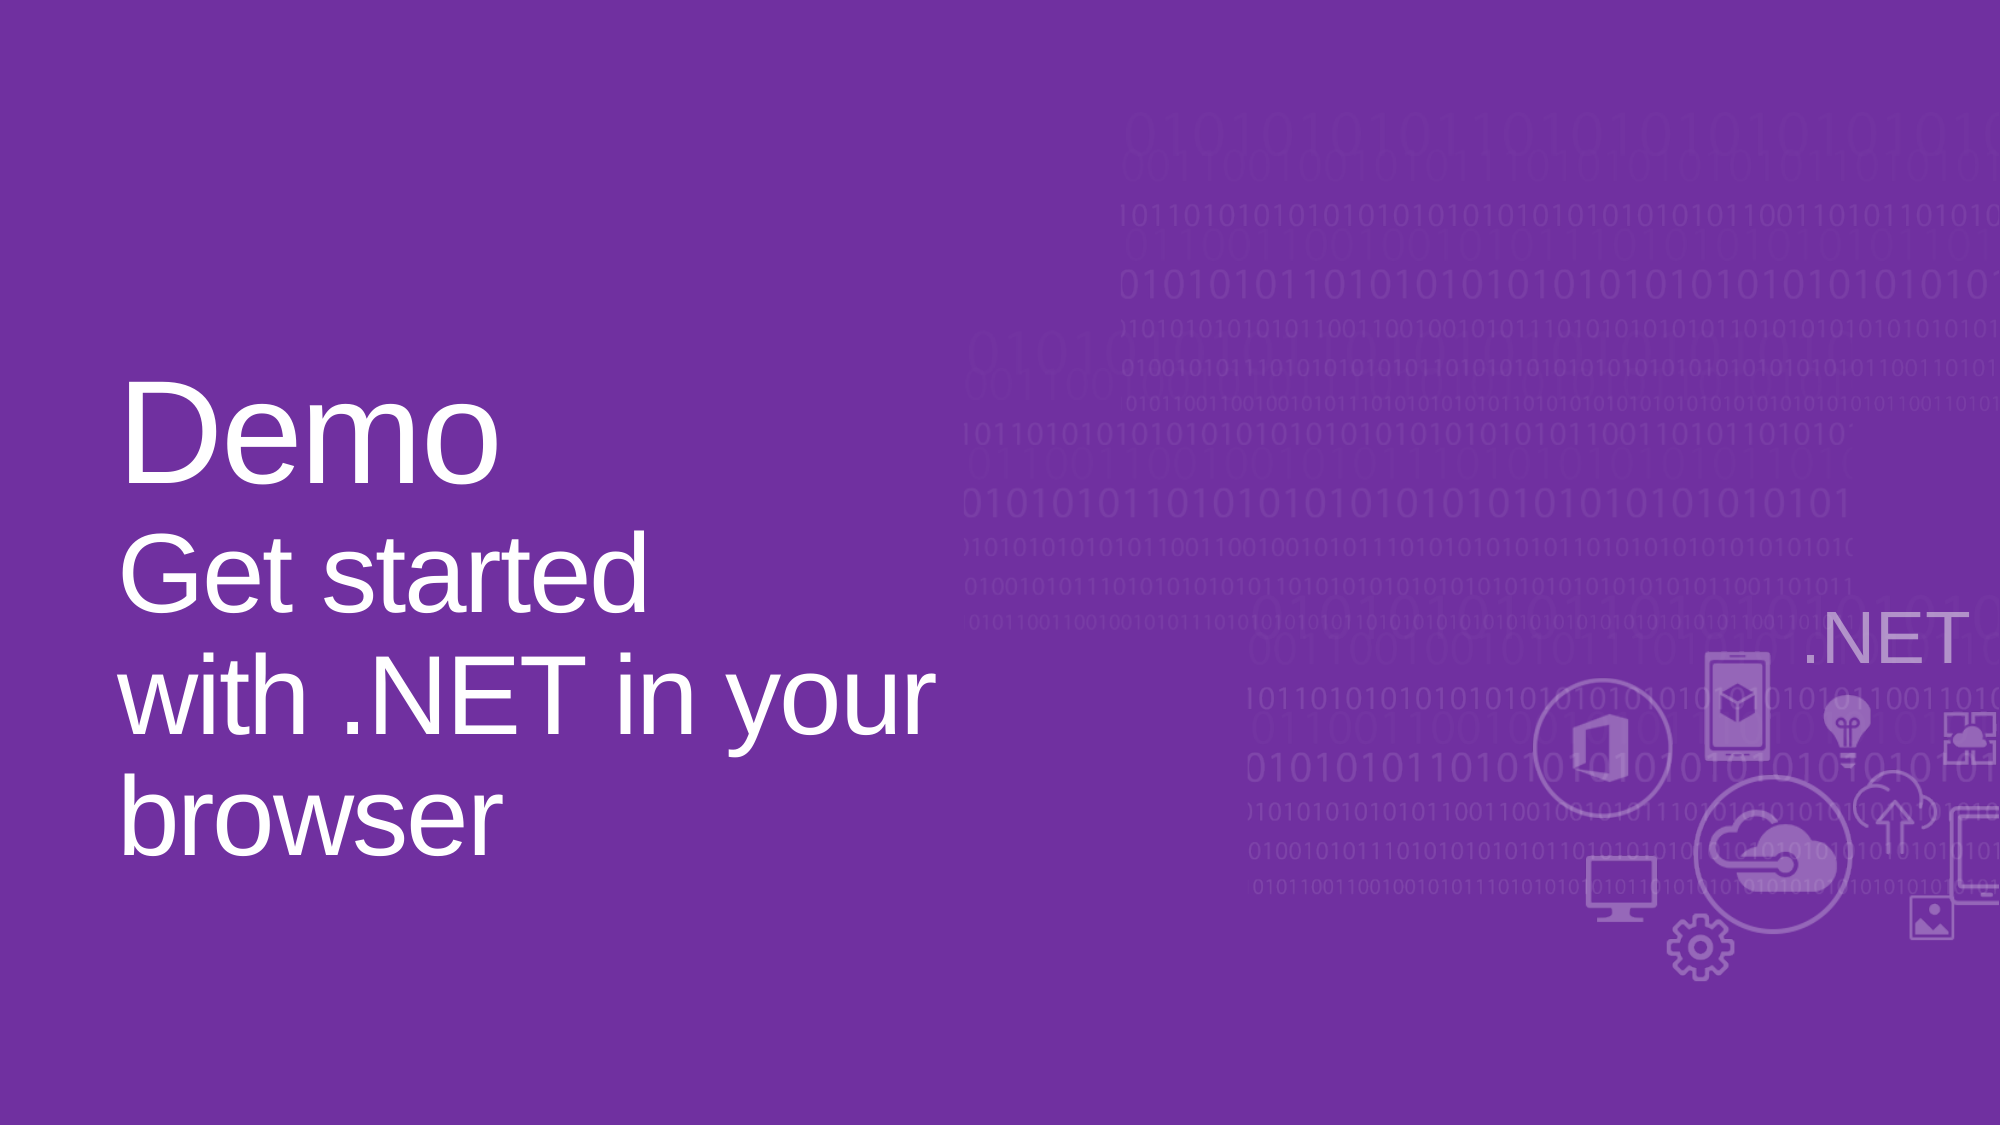

# Demo Get started with .NET in your browser